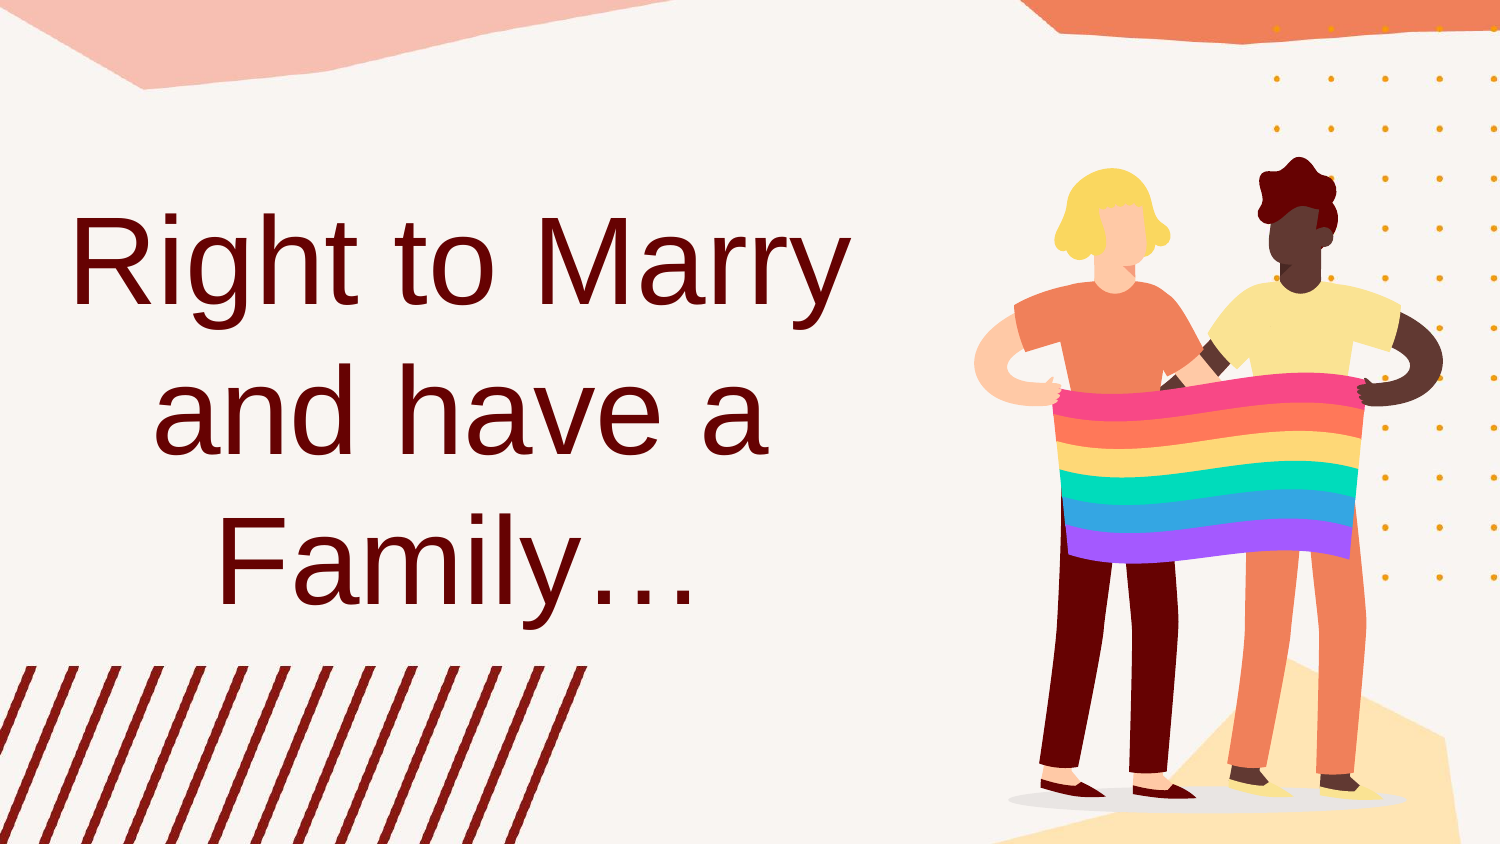

# Right to Marry and have a Family…